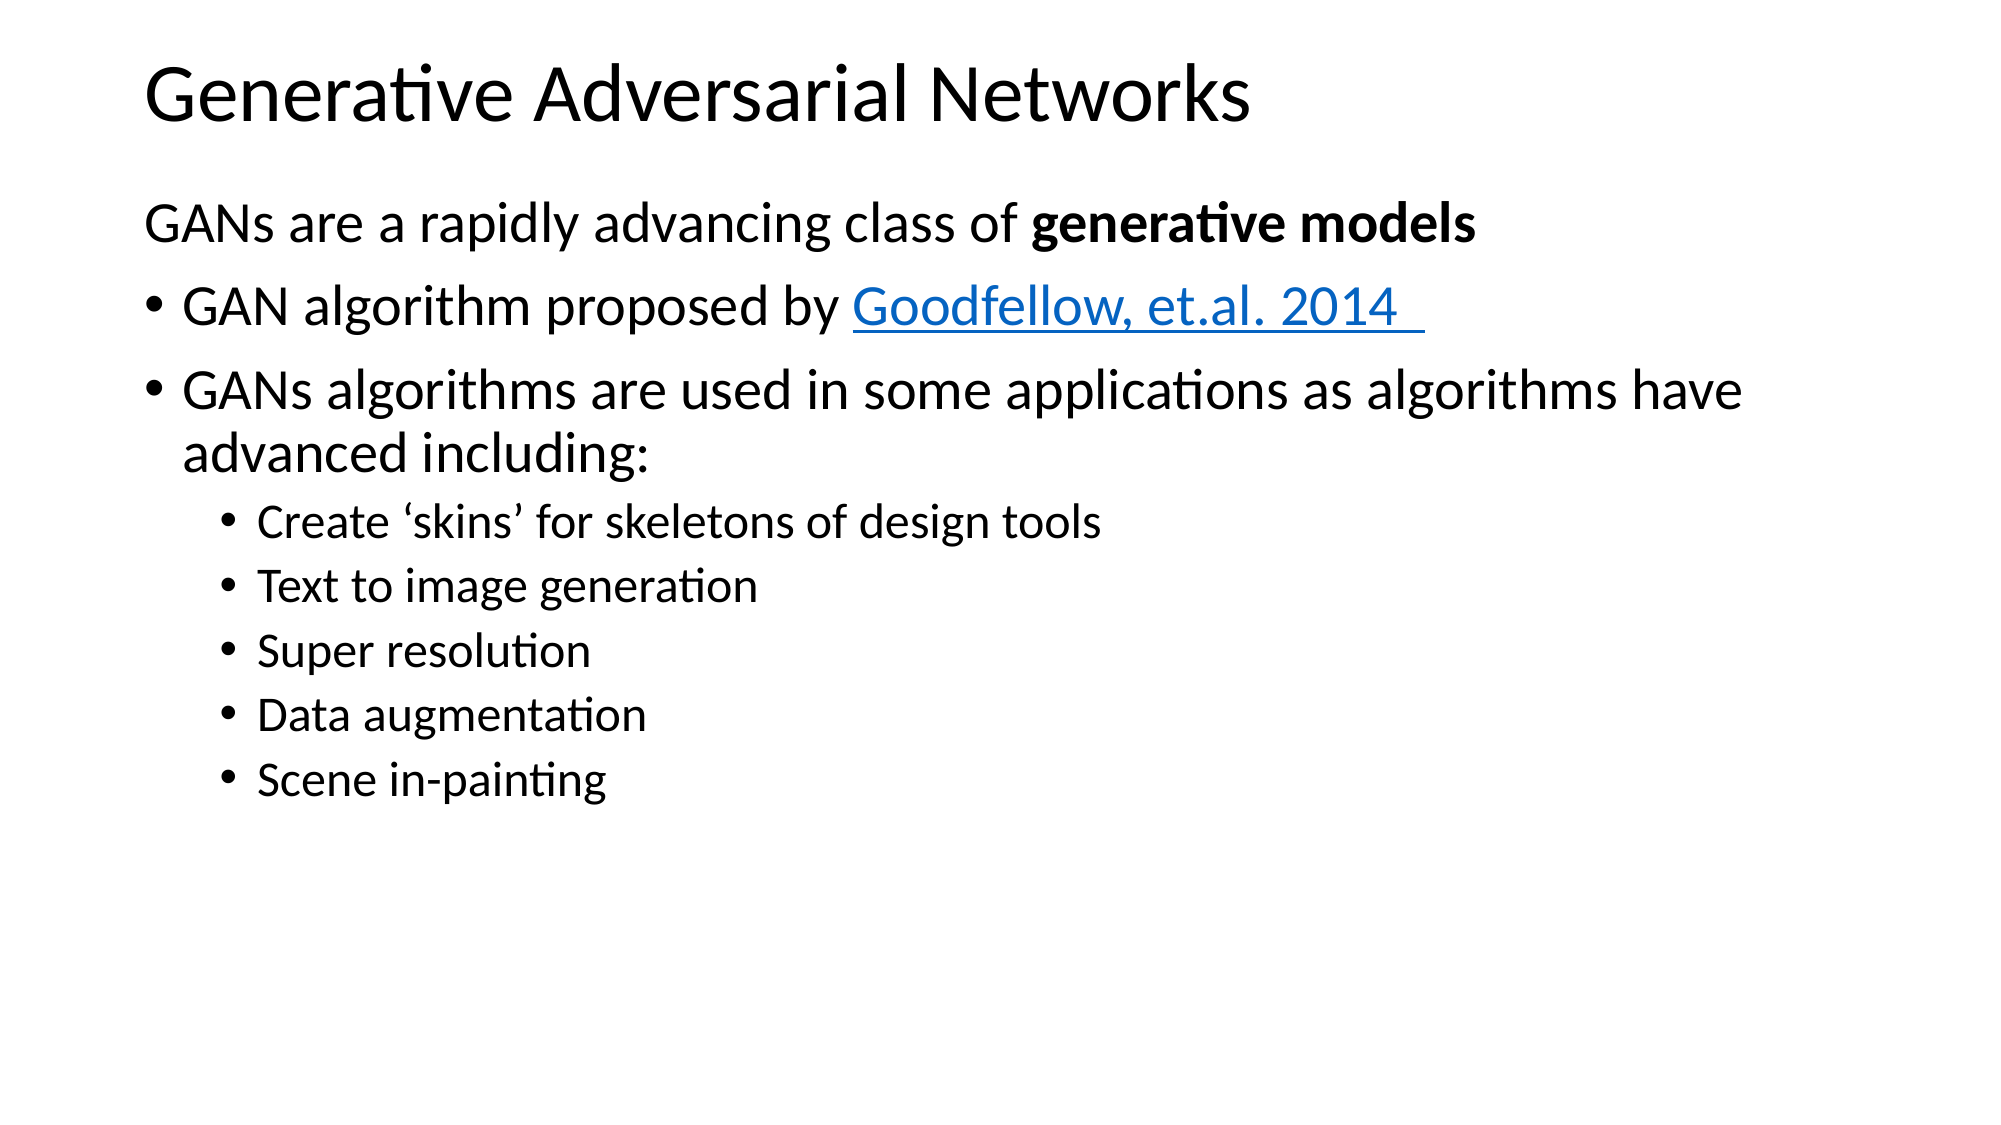

# Generative Adversarial Networks
GANs are a rapidly advancing class of generative models
GAN algorithm proposed by Goodfellow, et.al. 2014
GANs algorithms are used in some applications as algorithms have advanced including:
Create ‘skins’ for skeletons of design tools
Text to image generation
Super resolution
Data augmentation
Scene in-painting